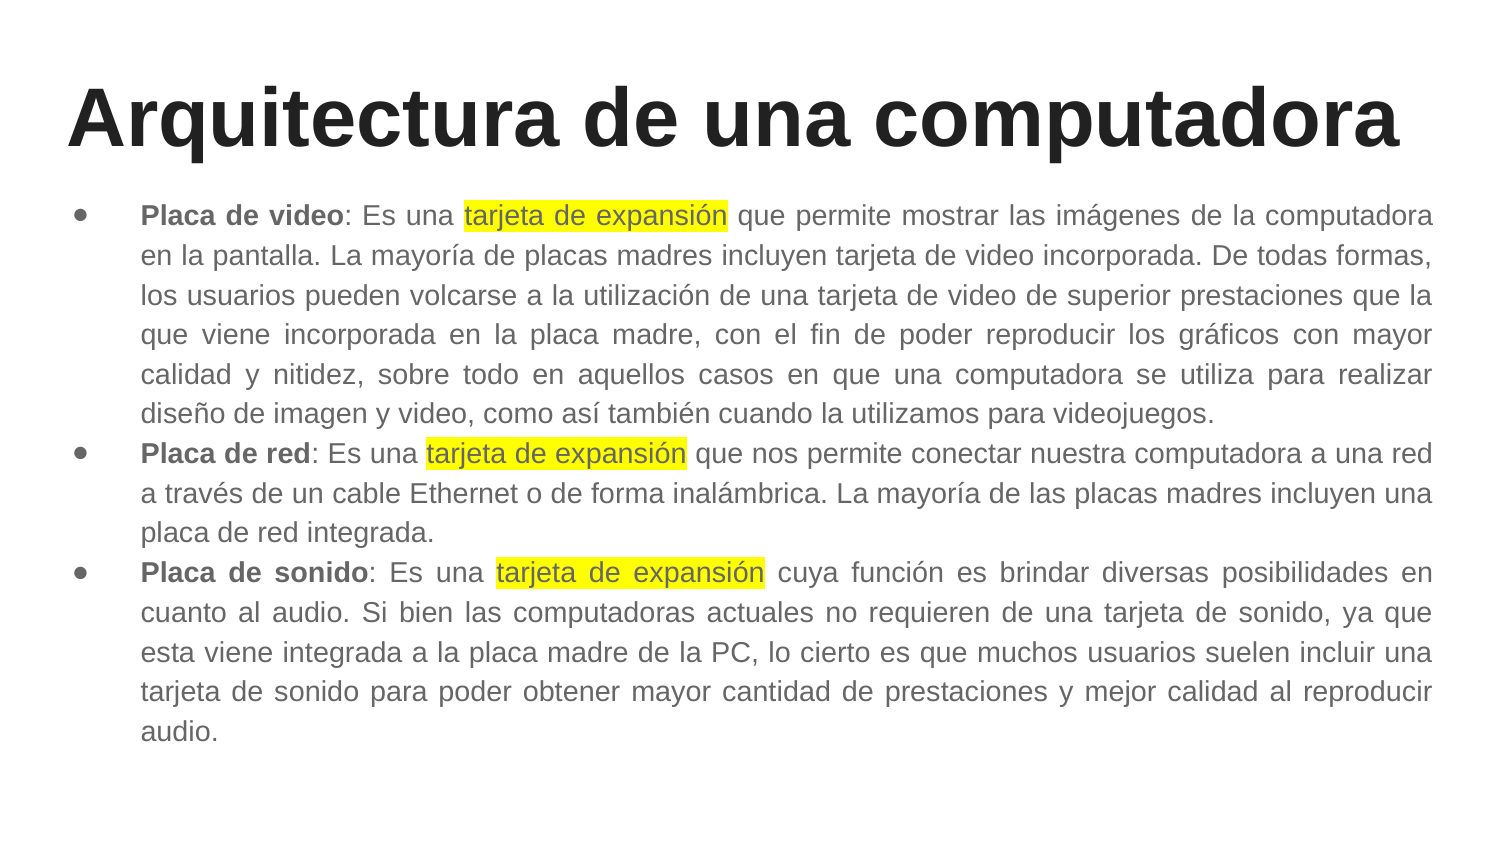

# Arquitectura de una computadora
Placa de video: Es una tarjeta de expansión que permite mostrar las imágenes de la computadora en la pantalla. La mayoría de placas madres incluyen tarjeta de video incorporada. De todas formas, los usuarios pueden volcarse a la utilización de una tarjeta de video de superior prestaciones que la que viene incorporada en la placa madre, con el fin de poder reproducir los gráficos con mayor calidad y nitidez, sobre todo en aquellos casos en que una computadora se utiliza para realizar diseño de imagen y video, como así también cuando la utilizamos para videojuegos.
Placa de red: Es una tarjeta de expansión que nos permite conectar nuestra computadora a una red a través de un cable Ethernet o de forma inalámbrica. La mayoría de las placas madres incluyen una placa de red integrada.
Placa de sonido: Es una tarjeta de expansión cuya función es brindar diversas posibilidades en cuanto al audio. Si bien las computadoras actuales no requieren de una tarjeta de sonido, ya que esta viene integrada a la placa madre de la PC, lo cierto es que muchos usuarios suelen incluir una tarjeta de sonido para poder obtener mayor cantidad de prestaciones y mejor calidad al reproducir audio.